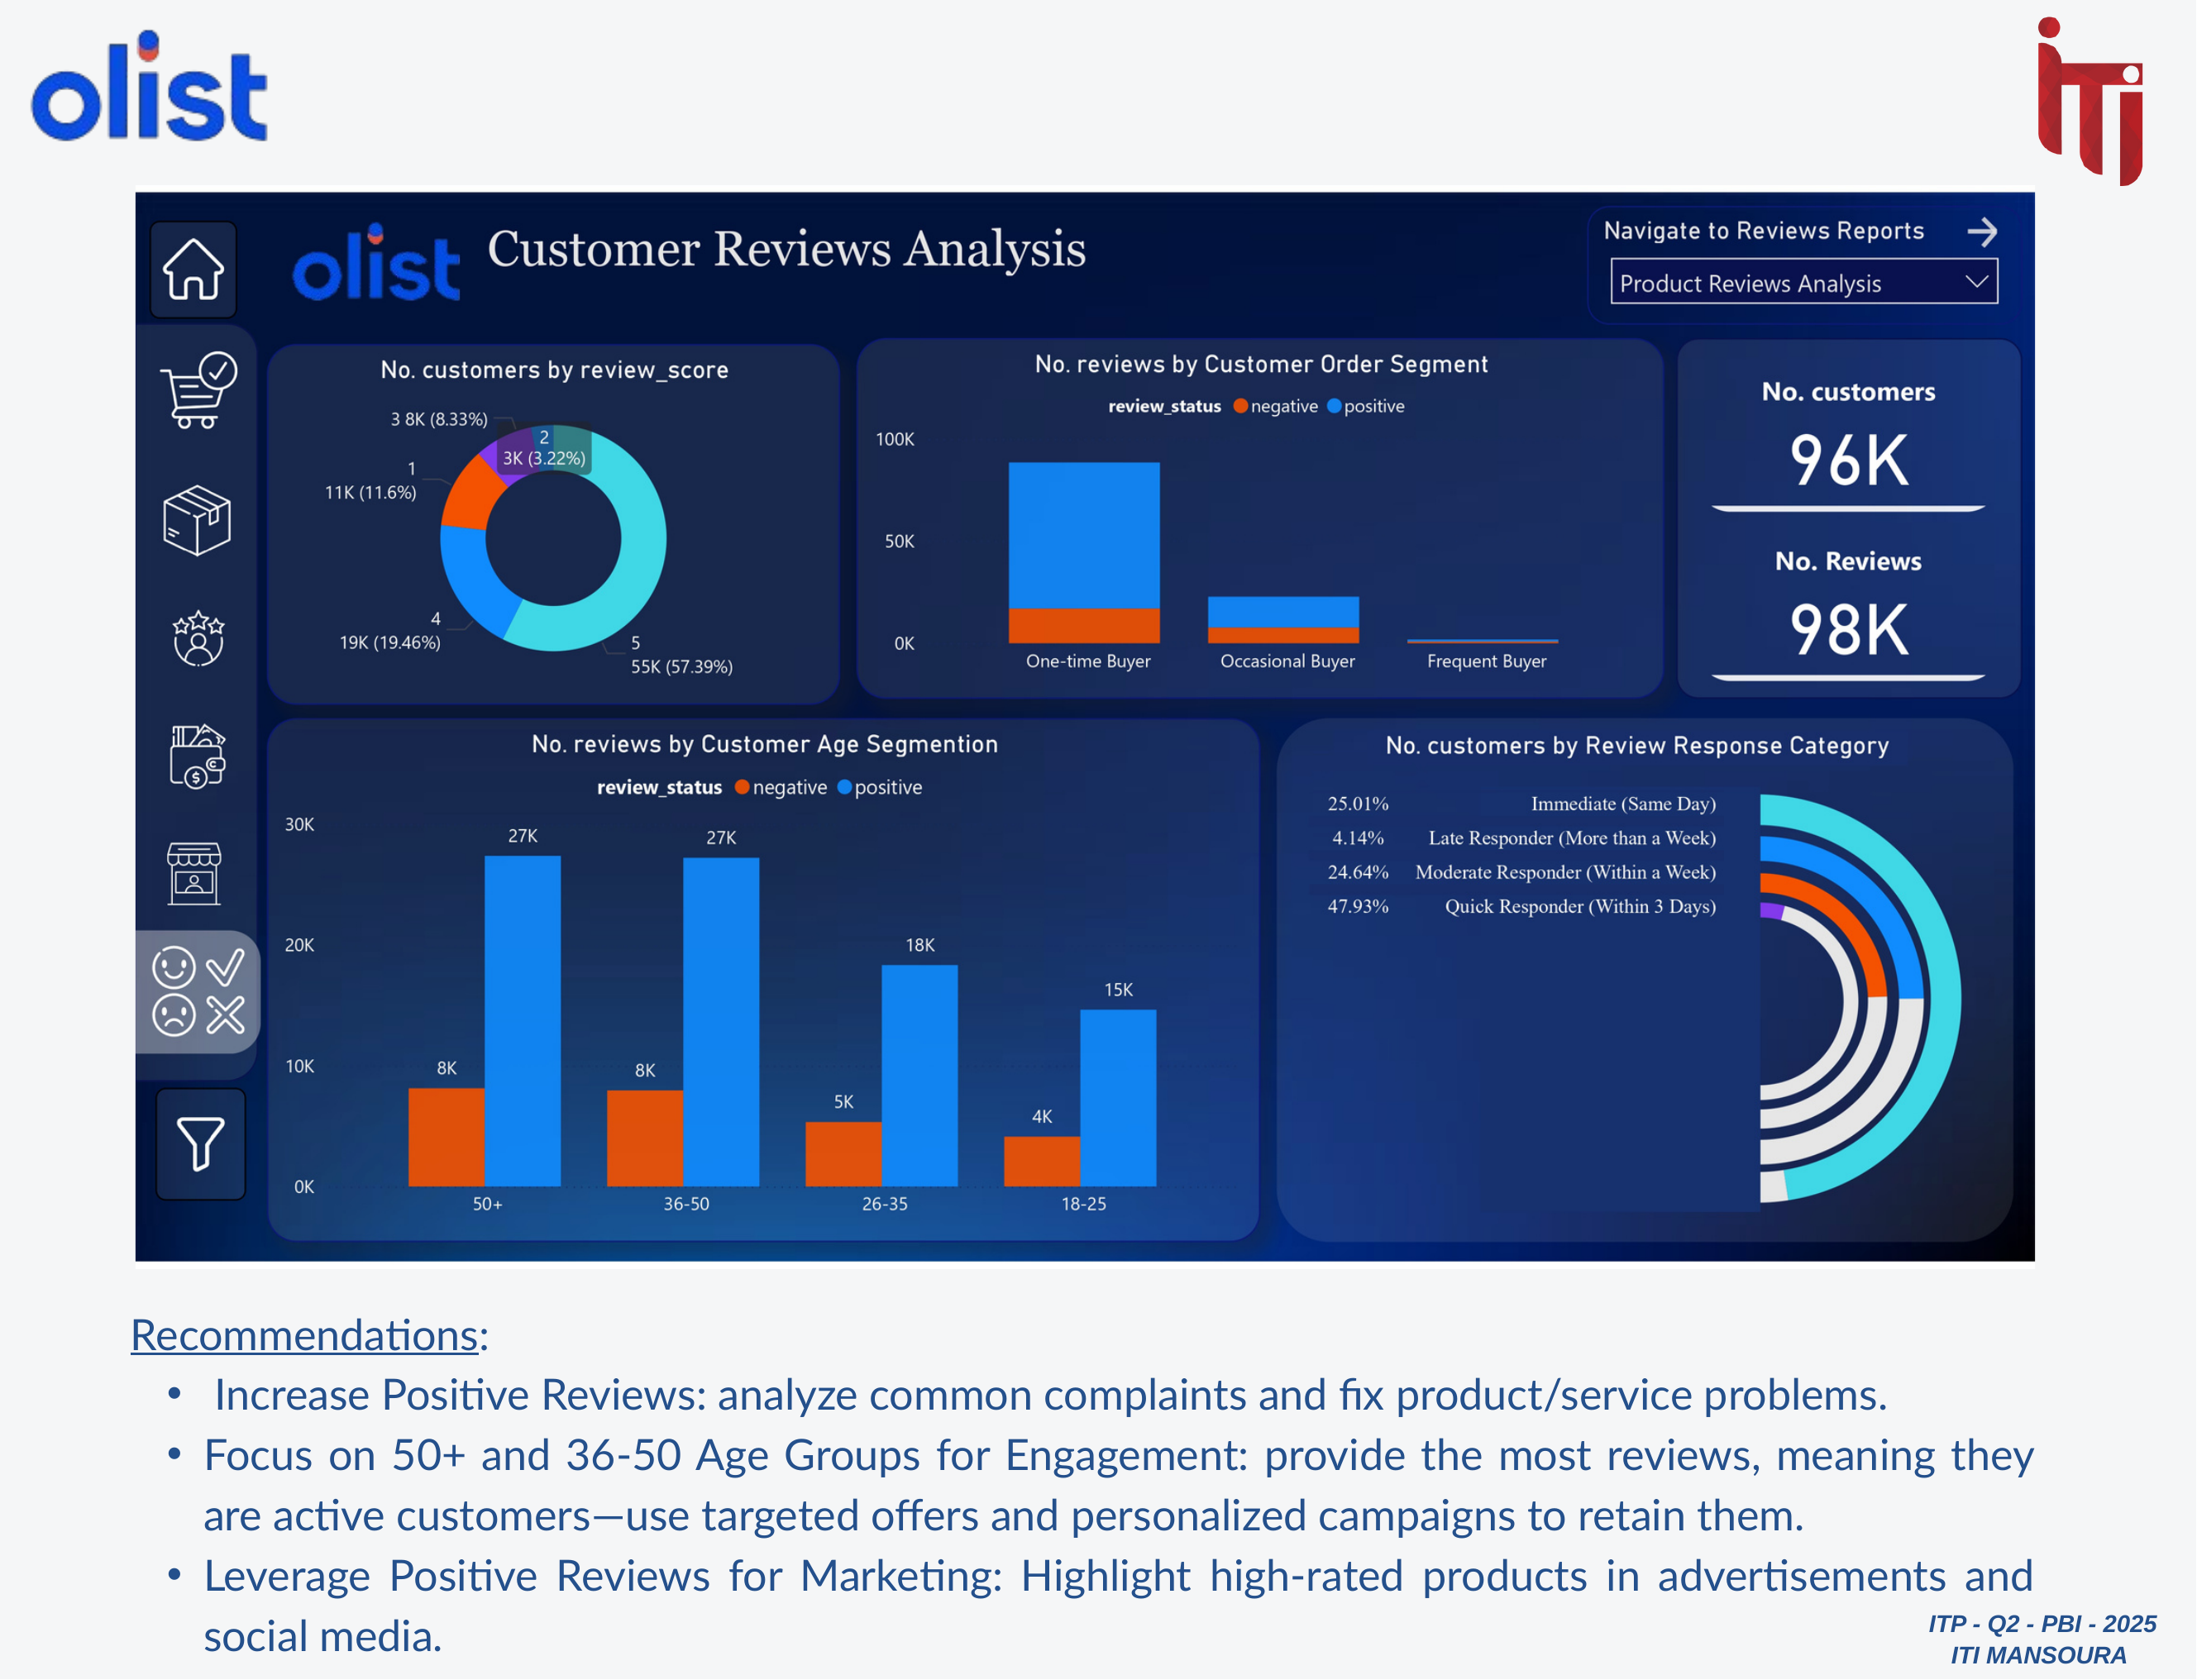

Recommendations:
 Increase Positive Reviews: analyze common complaints and fix product/service problems.
Focus on 50+ and 36-50 Age Groups for Engagement: provide the most reviews, meaning they are active customers—use targeted offers and personalized campaigns to retain them.
Leverage Positive Reviews for Marketing: Highlight high-rated products in advertisements and social media.
 ITP - Q2 - PBI - 2025
ITI MANSOURA